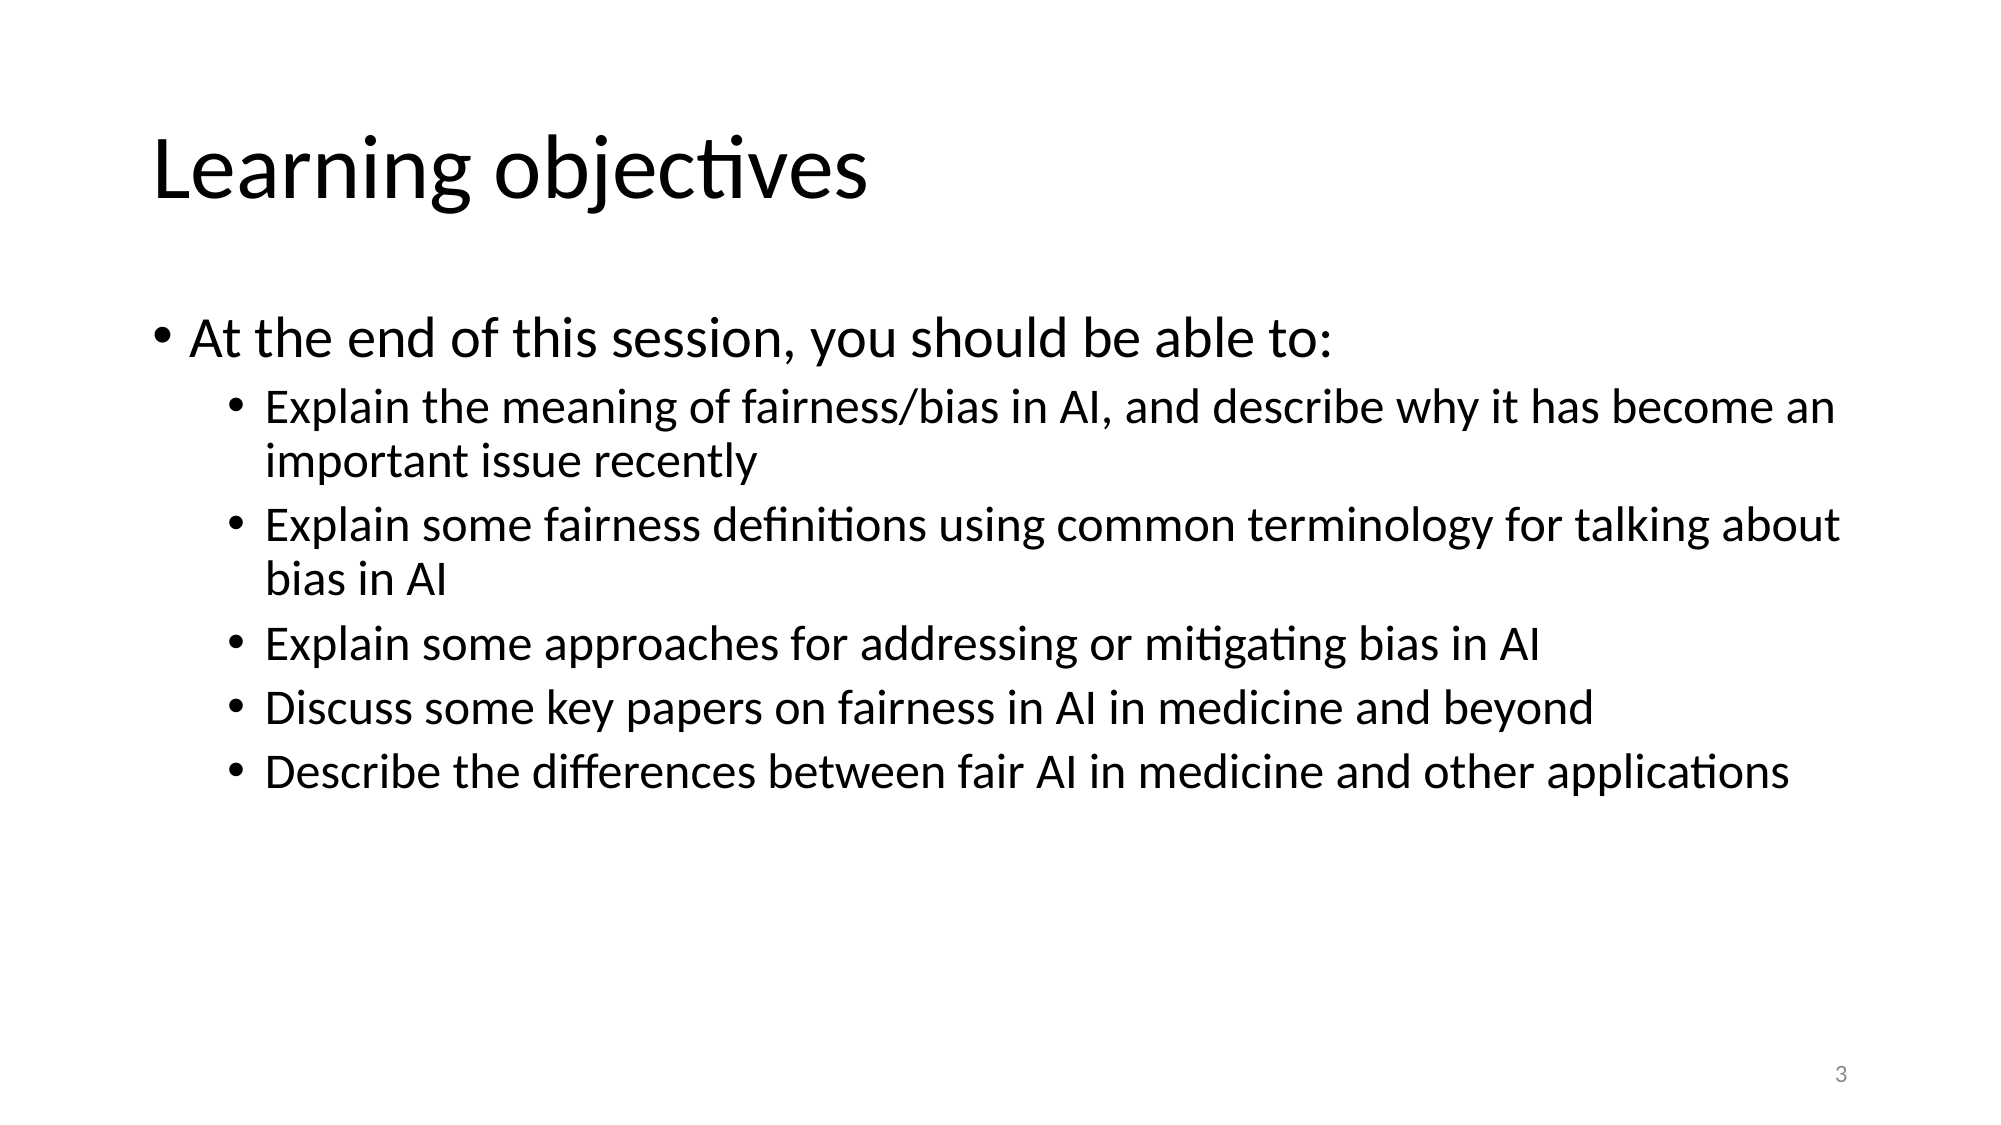

# Learning objectives
At the end of this session, you should be able to:
Explain the meaning of fairness/bias in AI, and describe why it has become an important issue recently
Explain some fairness definitions using common terminology for talking about bias in AI
Explain some approaches for addressing or mitigating bias in AI
Discuss some key papers on fairness in AI in medicine and beyond
Describe the differences between fair AI in medicine and other applications

3